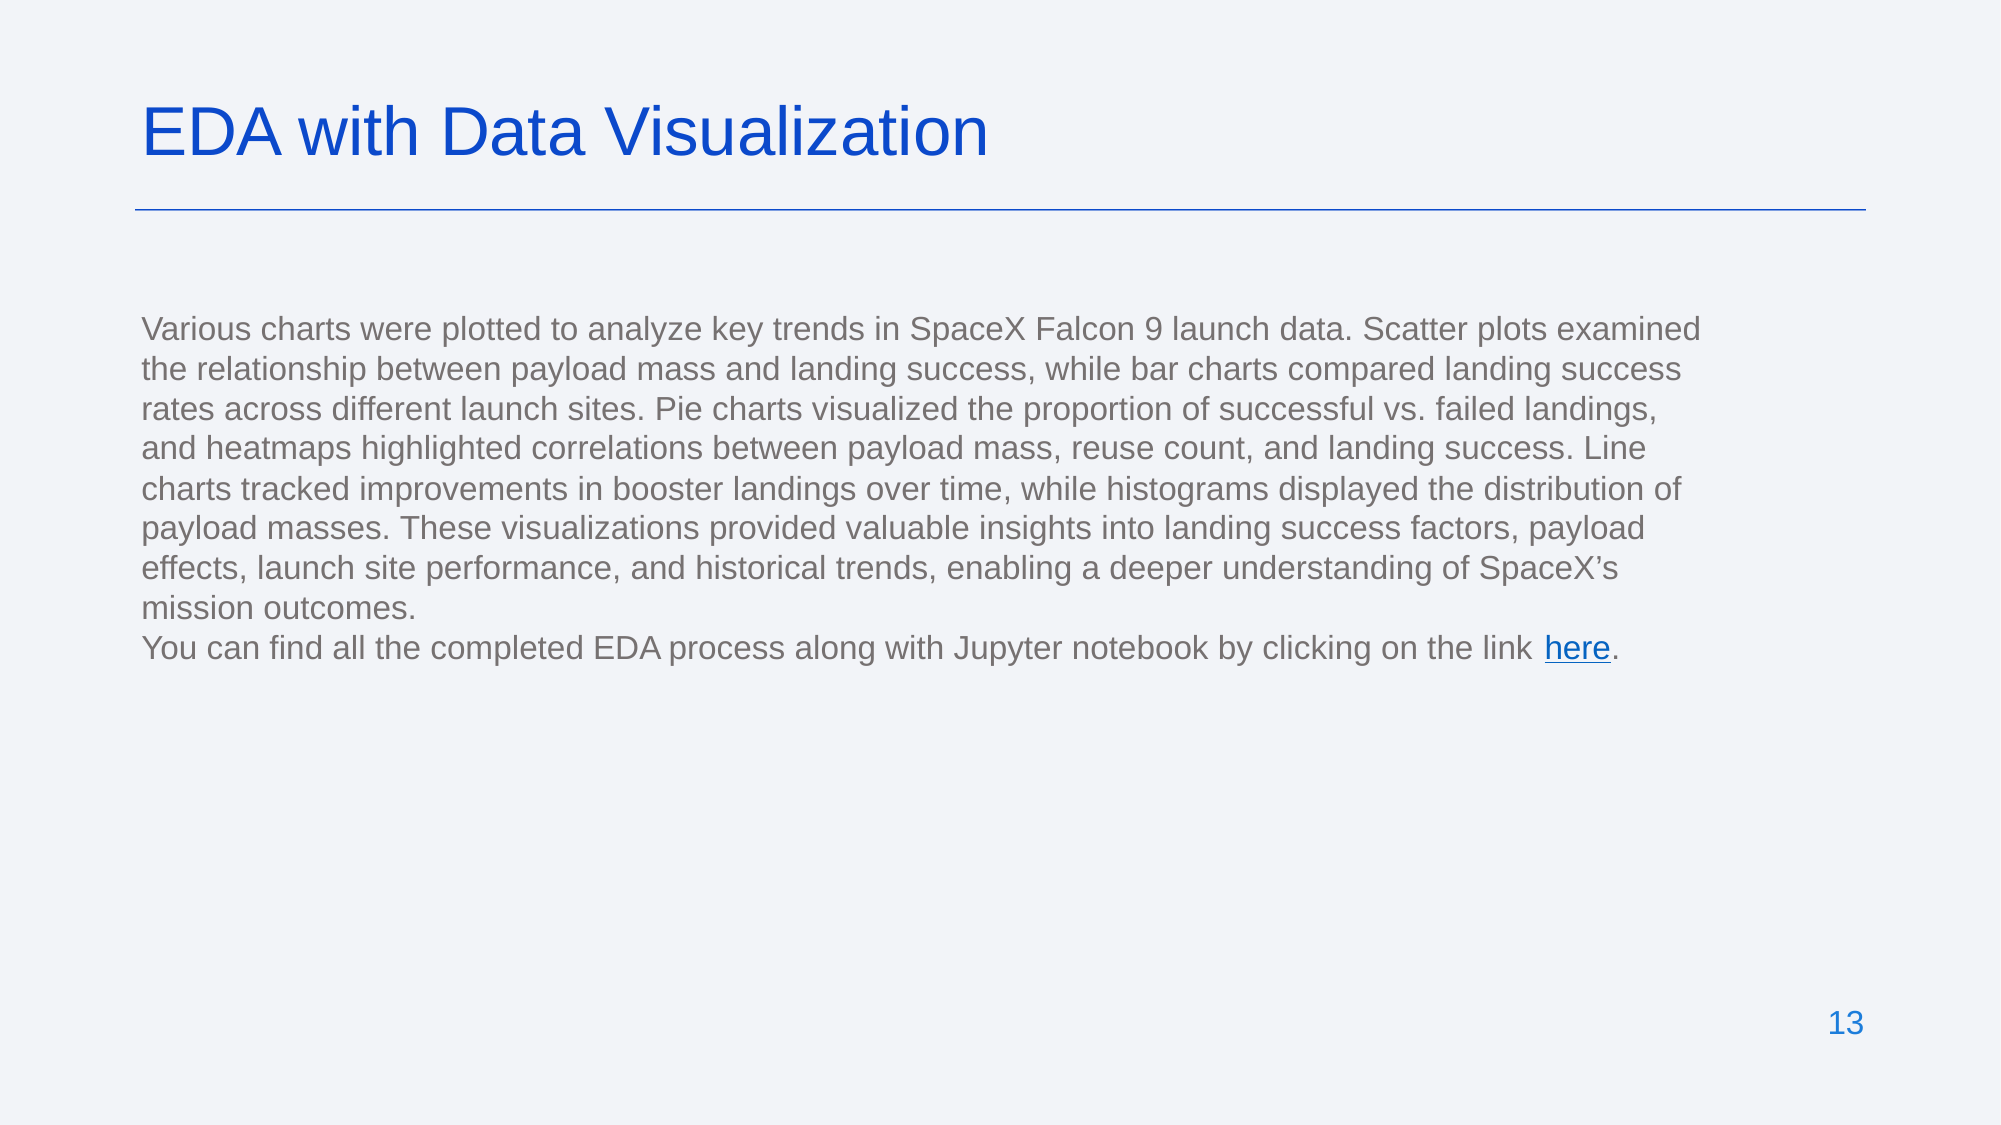

EDA with Data Visualization
Various charts were plotted to analyze key trends in SpaceX Falcon 9 launch data. Scatter plots examined the relationship between payload mass and landing success, while bar charts compared landing success rates across different launch sites. Pie charts visualized the proportion of successful vs. failed landings, and heatmaps highlighted correlations between payload mass, reuse count, and landing success. Line charts tracked improvements in booster landings over time, while histograms displayed the distribution of payload masses. These visualizations provided valuable insights into landing success factors, payload effects, launch site performance, and historical trends, enabling a deeper understanding of SpaceX’s mission outcomes.
You can find all the completed EDA process along with Jupyter notebook by clicking on the link here.
13